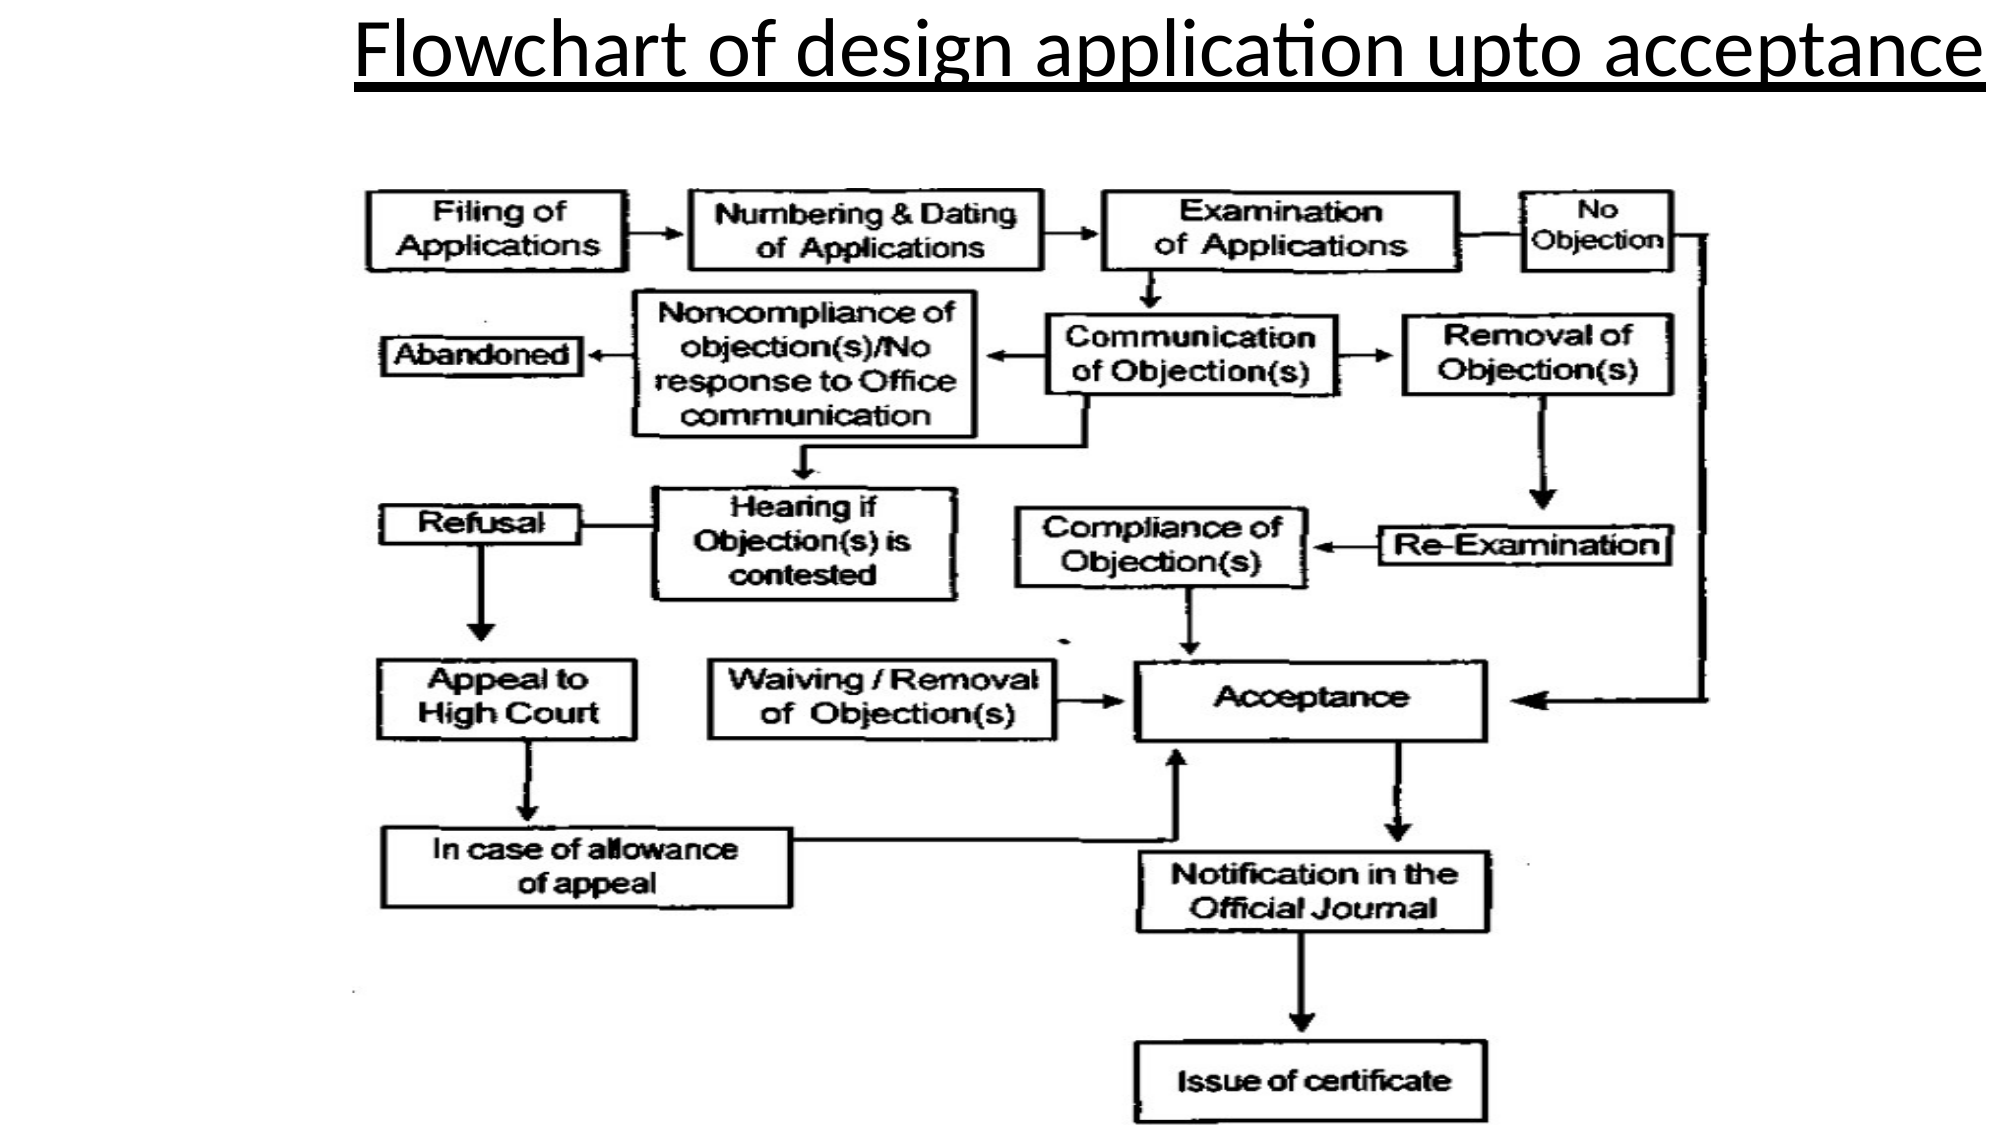

# Flowchart of design application upto acceptance